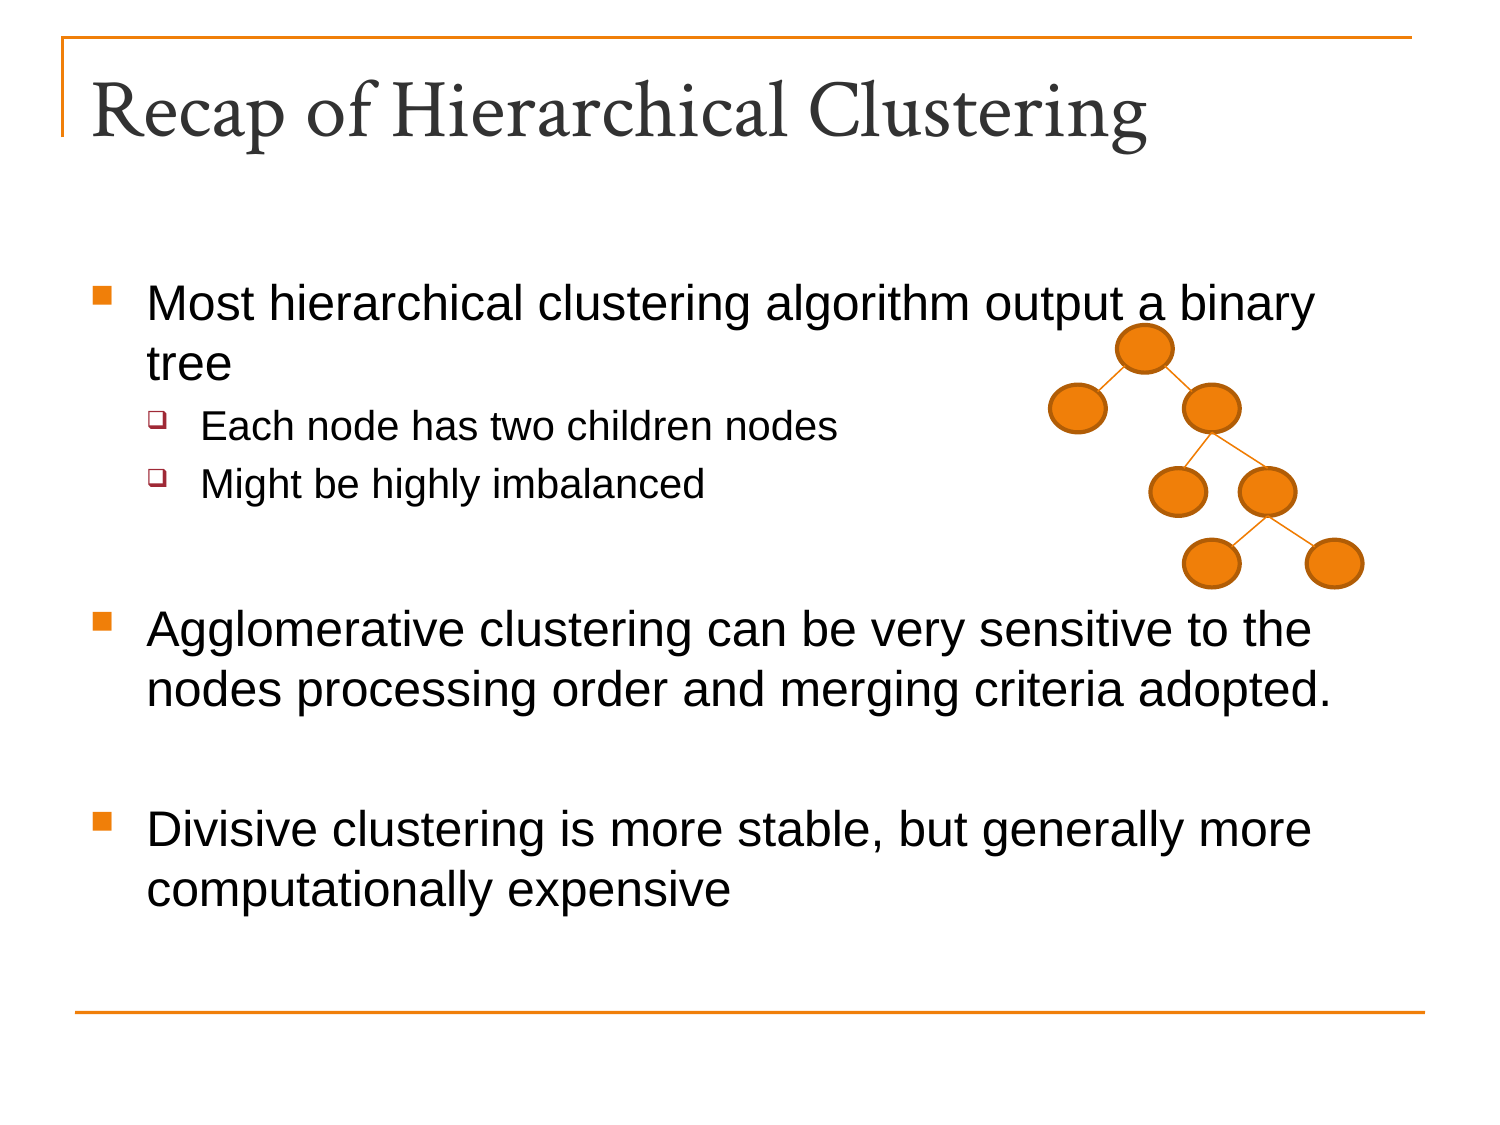

# Recap of Hierarchical Clustering
Most hierarchical clustering algorithm output a binary tree
Each node has two children nodes
Might be highly imbalanced

Agglomerative clustering can be very sensitive to the nodes processing order and merging criteria adopted.

Divisive clustering is more stable, but generally more computationally expensive